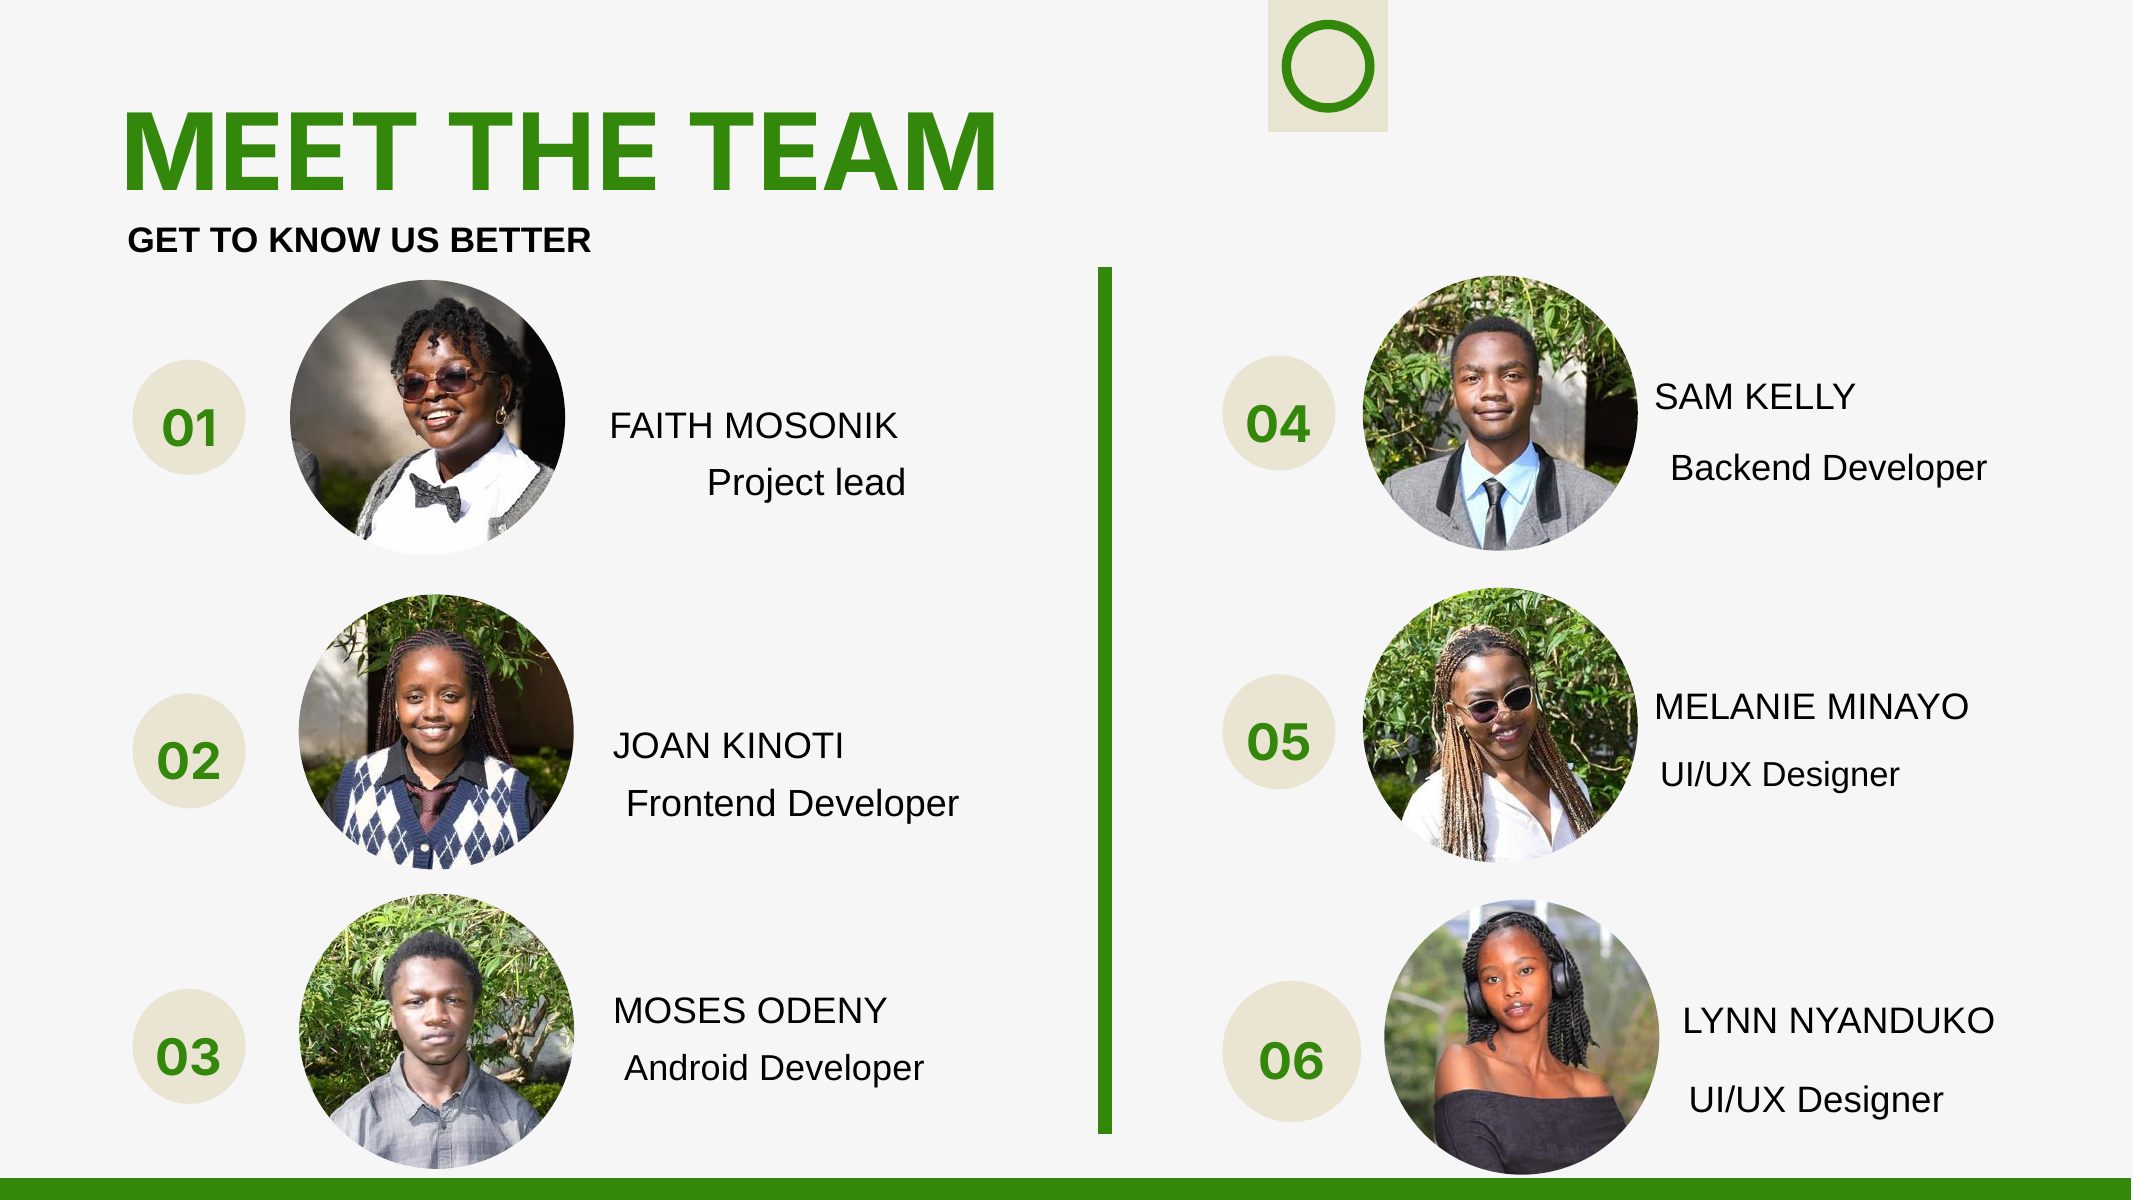

MEET THE TEAM
GET TO KNOW US BETTER

SAM KELLY

04

01
FAITH MOSONIK
Backend Developer
Project lead

MELANIE MINAYO

05

02
JOAN KINOTI
UI/UX Designer
Frontend Developer

MOSES ODENY
LYNN NYANDUKO

06

03
Android Developer
UI/UX Designer